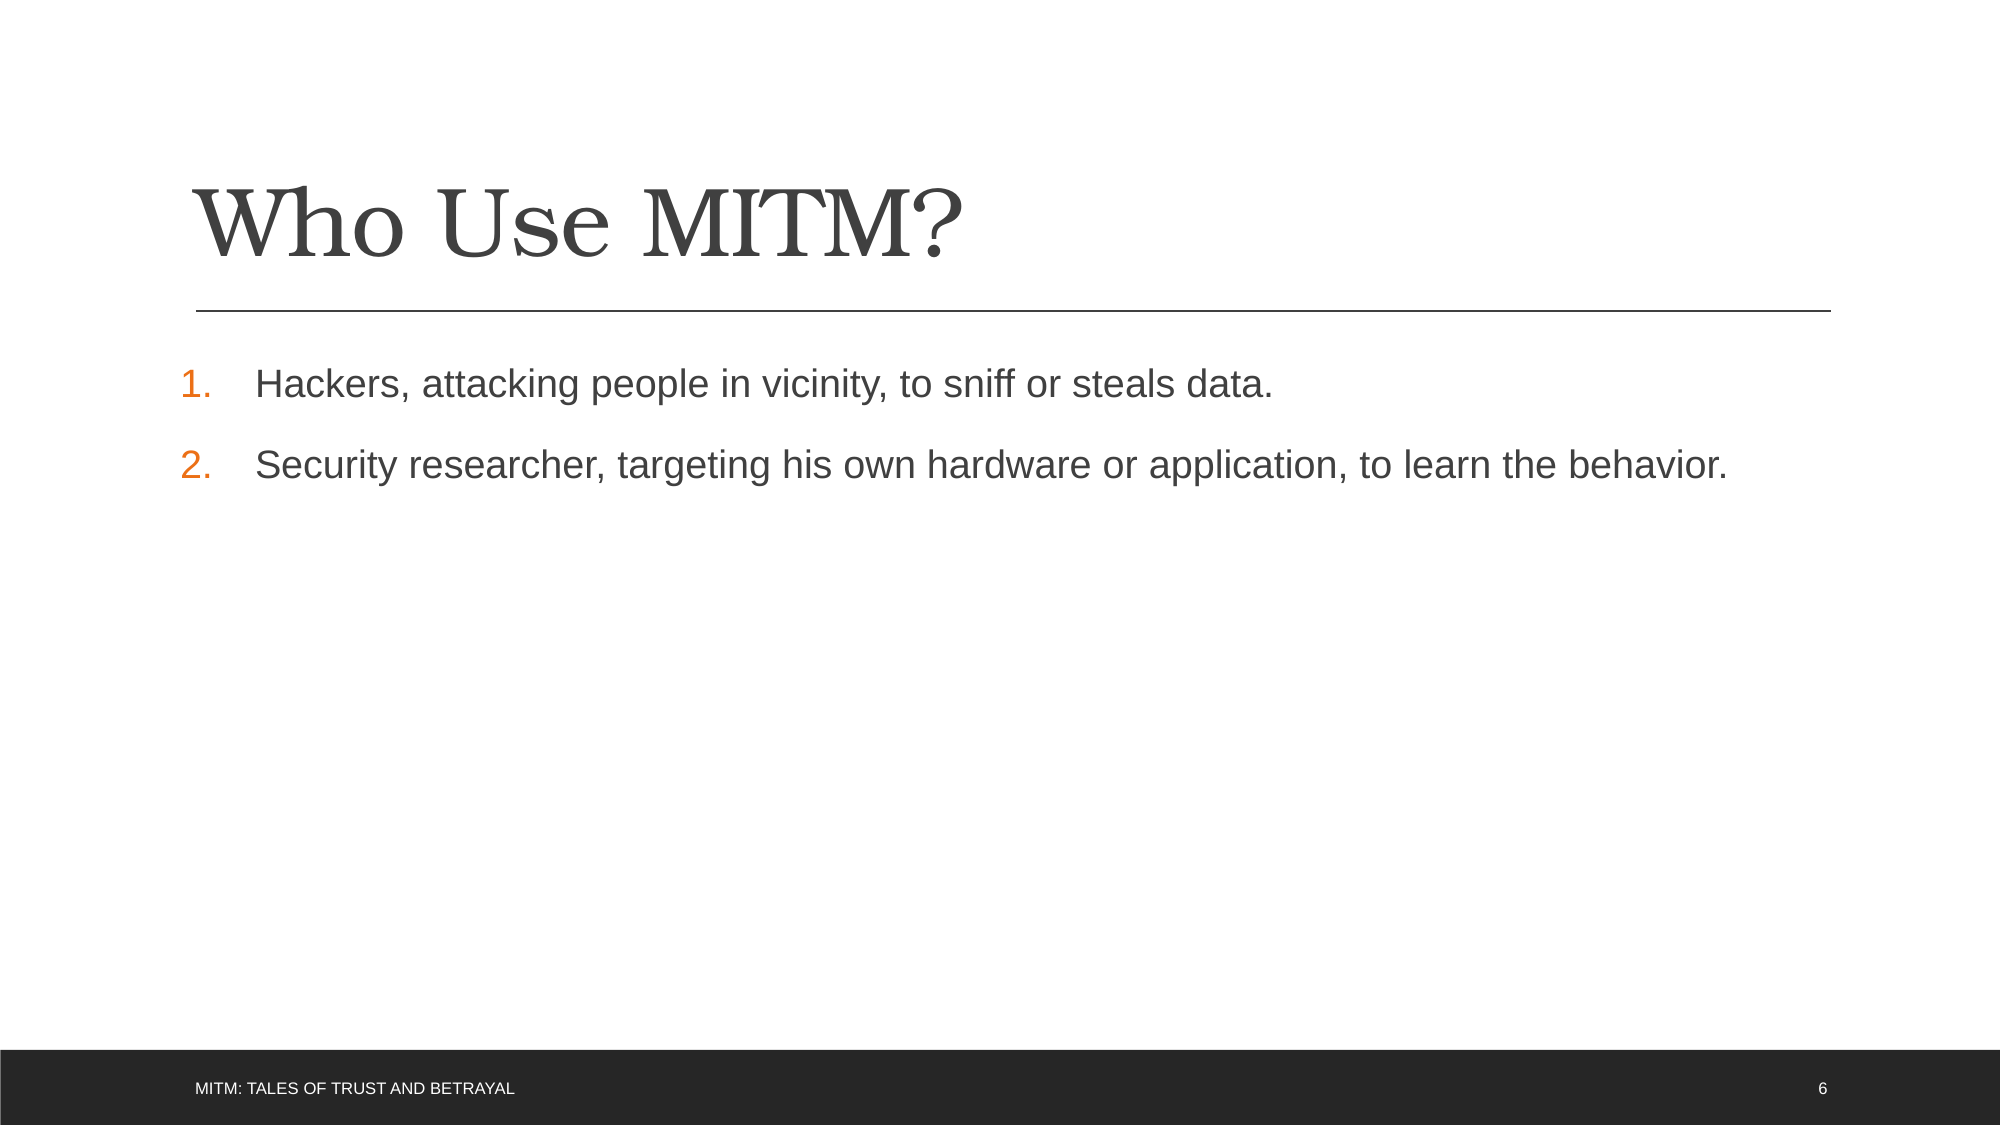

# Who Use MITM?
Hackers, attacking people in vicinity, to sniff or steals data.
Security researcher, targeting his own hardware or application, to learn the behavior.
MITM: Tales of Trust and Betrayal
6